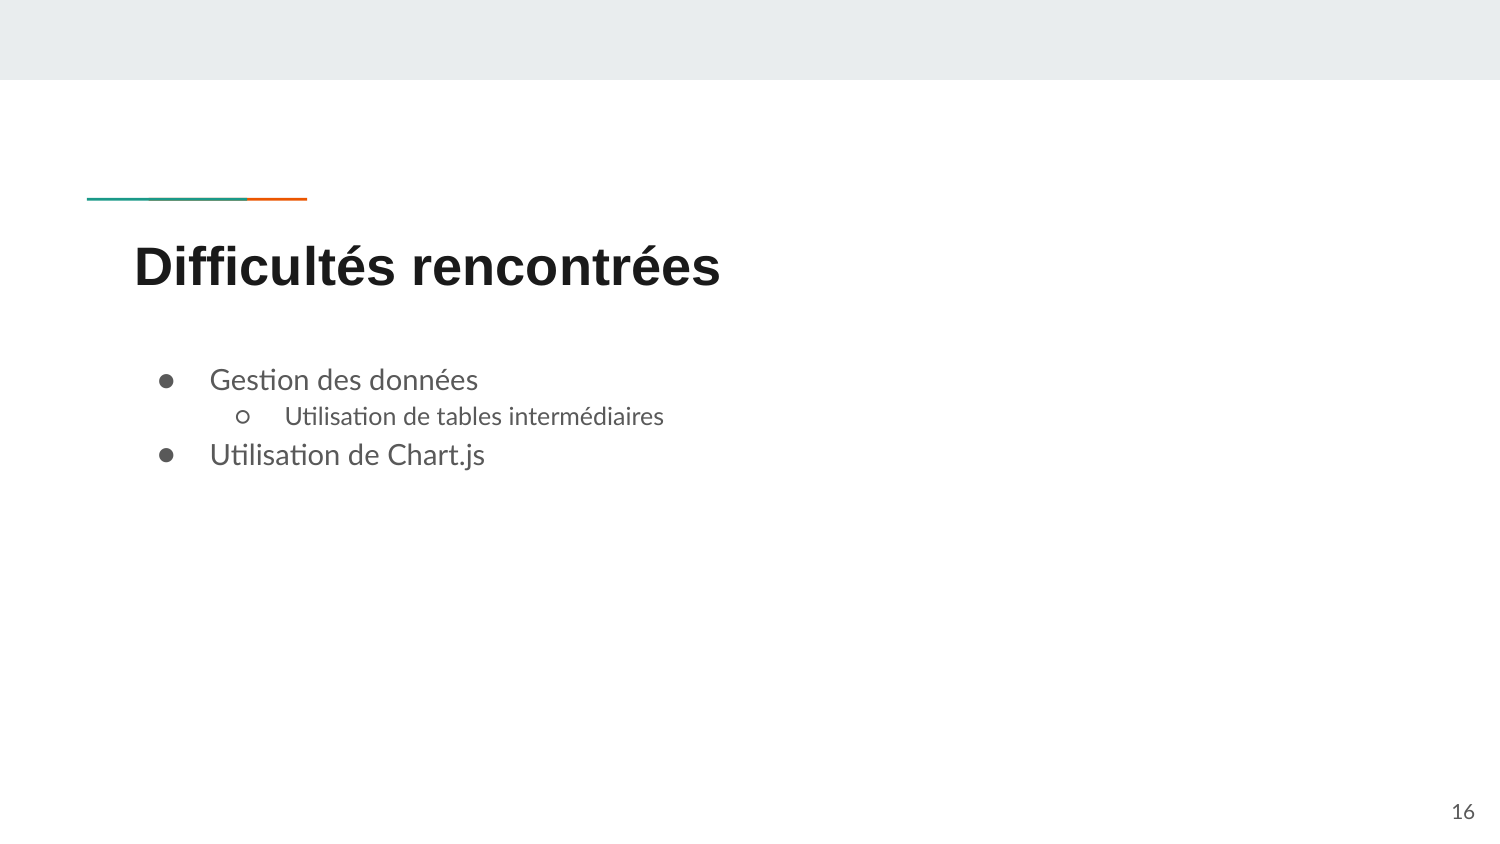

# Difficultés rencontrées
Gestion des données
Utilisation de tables intermédiaires
Utilisation de Chart.js
16